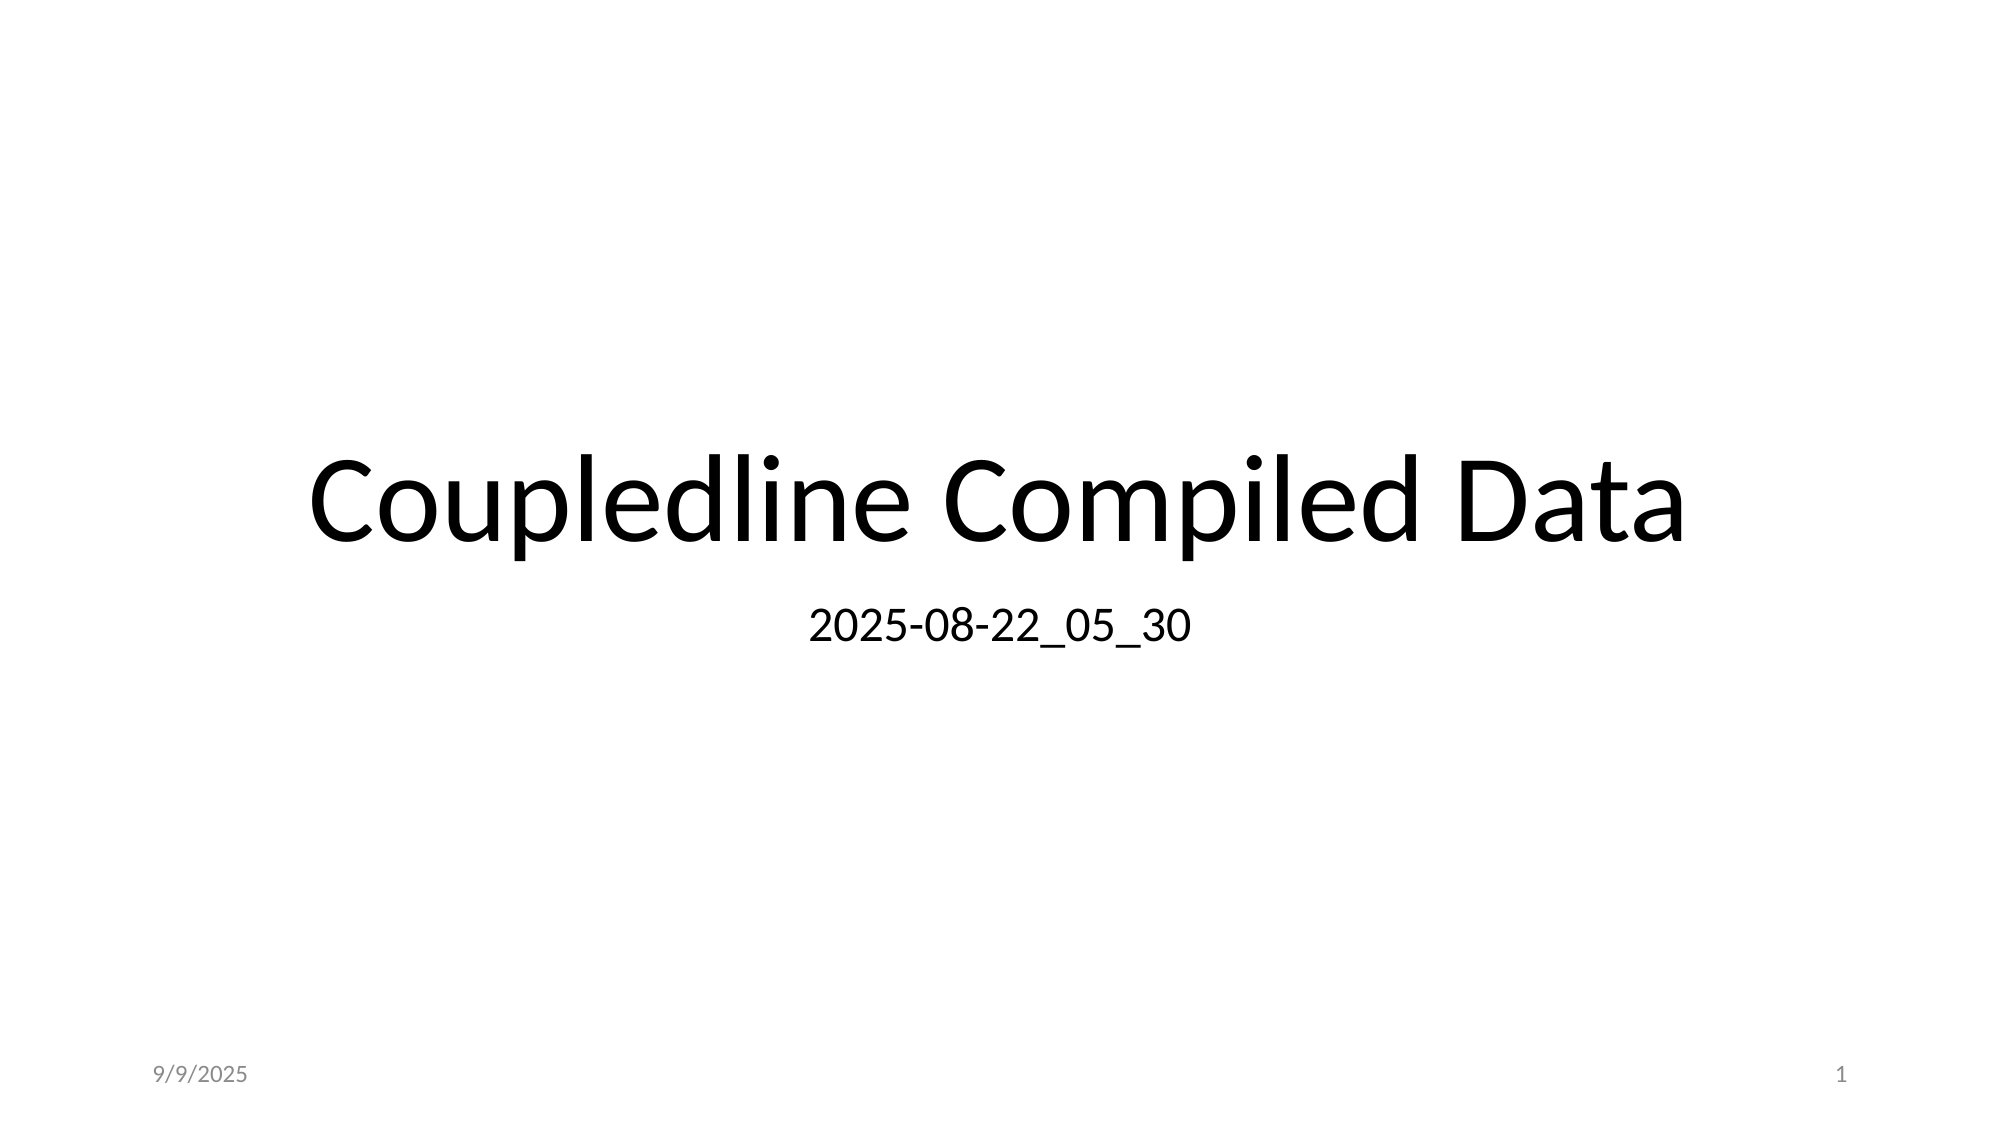

# Coupledline Compiled Data
2025-08-22_05_30
9/9/2025

1